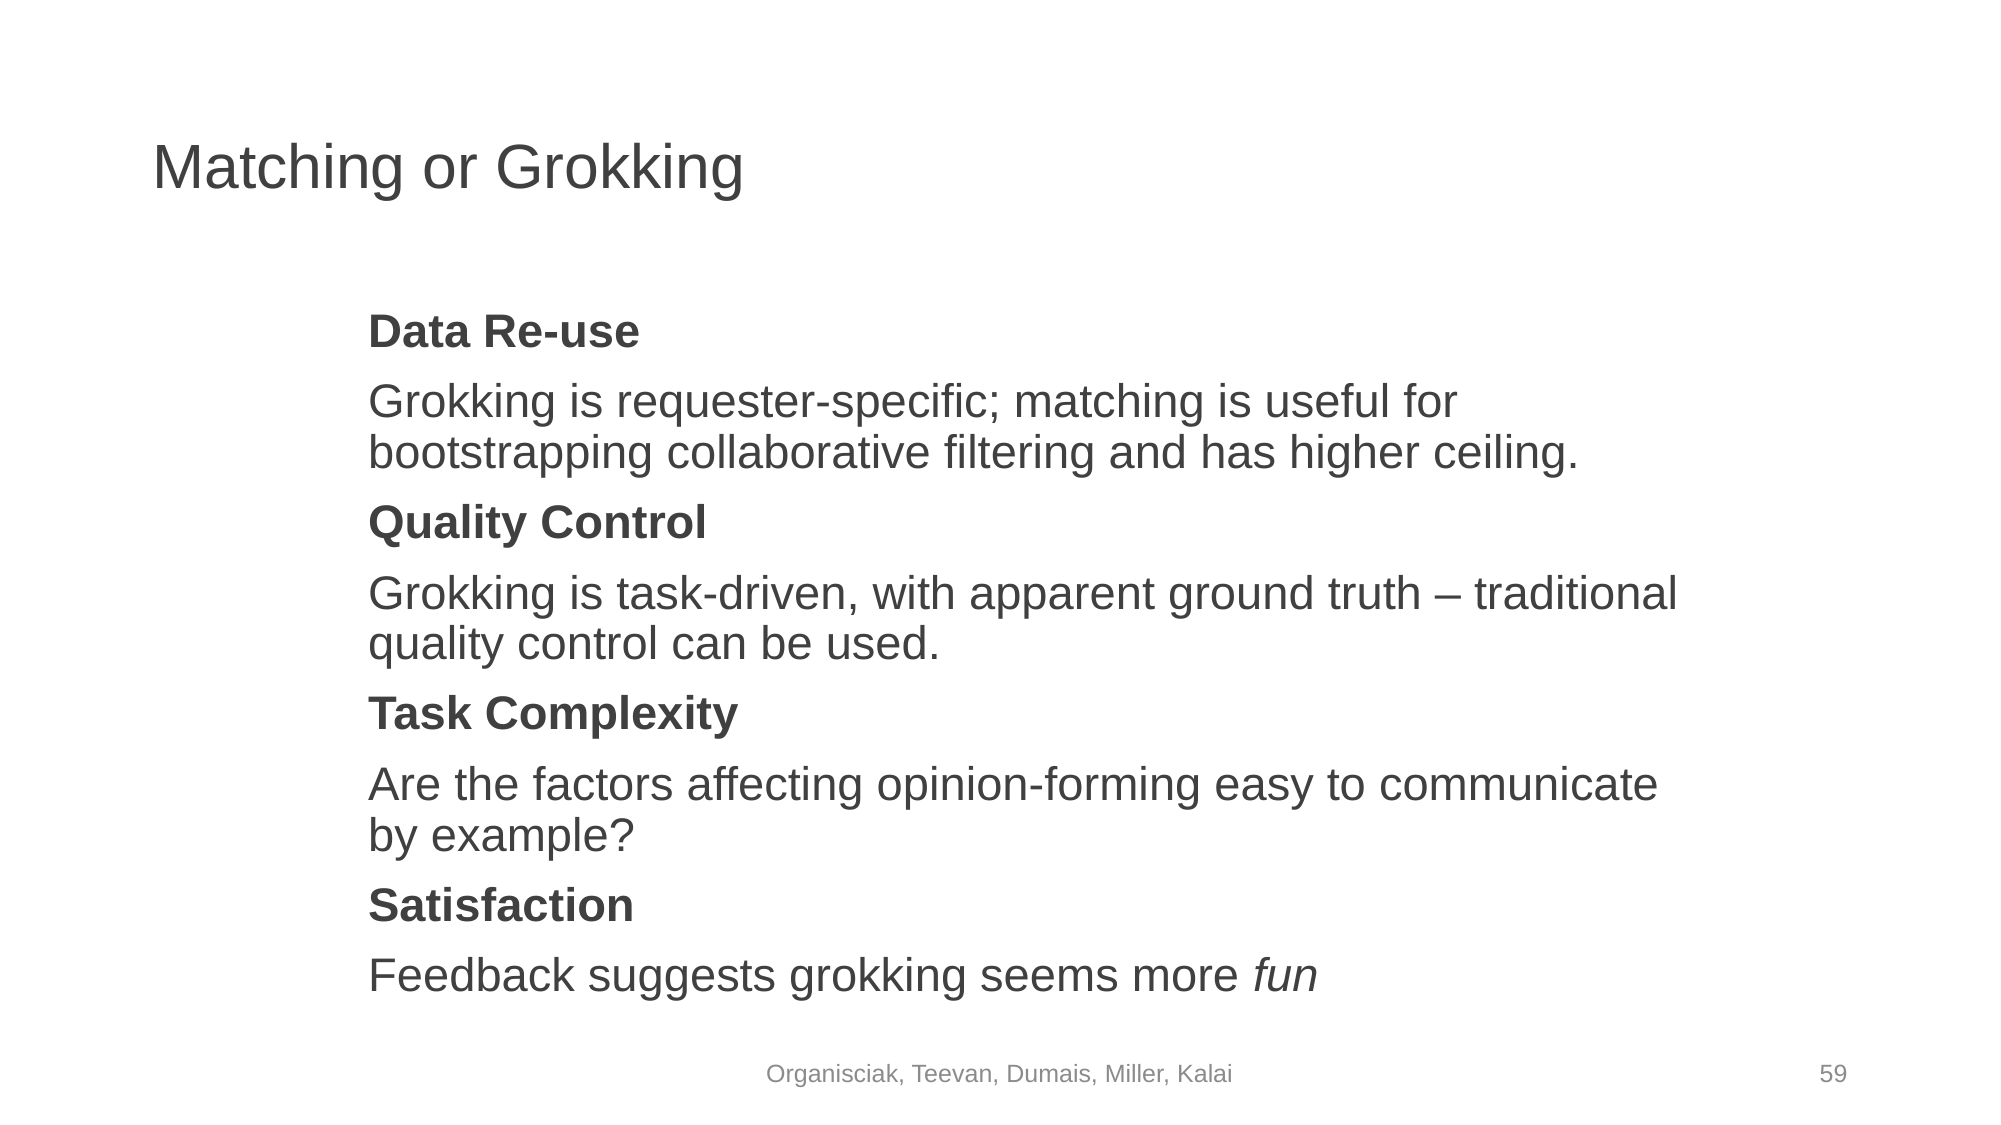

# Matching or Grokking
Data Re-use
Grokking is requester-specific; matching is useful for bootstrapping collaborative filtering and has higher ceiling.
Quality Control
Grokking is task-driven, with apparent ground truth – traditional quality control can be used.
Task Complexity
Are the factors affecting opinion-forming easy to communicate by example?
Satisfaction
Feedback suggests grokking seems more fun
Organisciak, Teevan, Dumais, Miller, Kalai
59